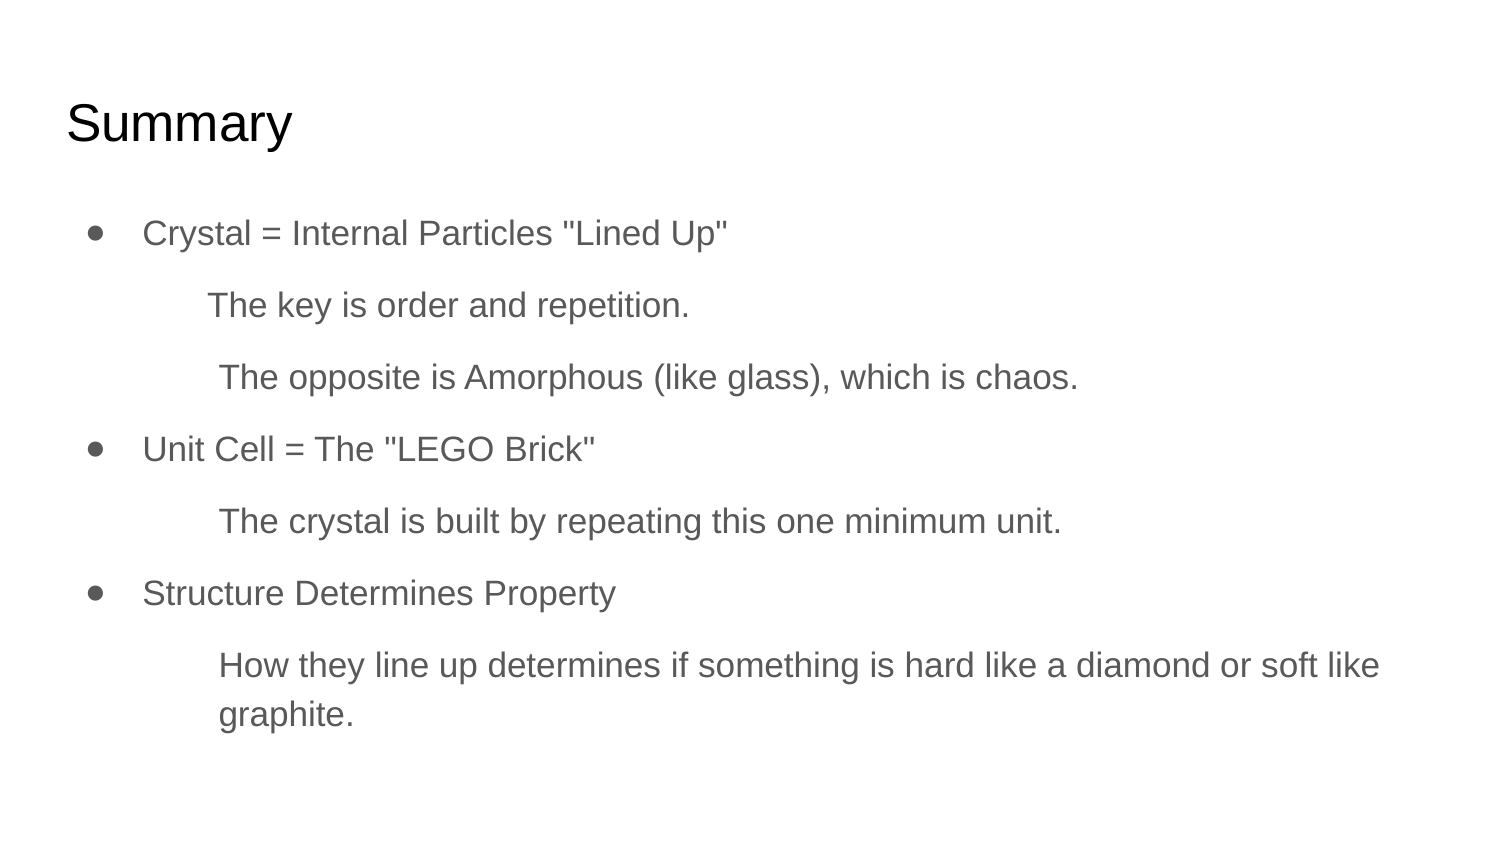

# Summary
Crystal = Internal Particles "Lined Up"
	The key is order and repetition.
The opposite is Amorphous (like glass), which is chaos.
Unit Cell = The "LEGO Brick"
The crystal is built by repeating this one minimum unit.
Structure Determines Property
How they line up determines if something is hard like a diamond or soft like graphite.